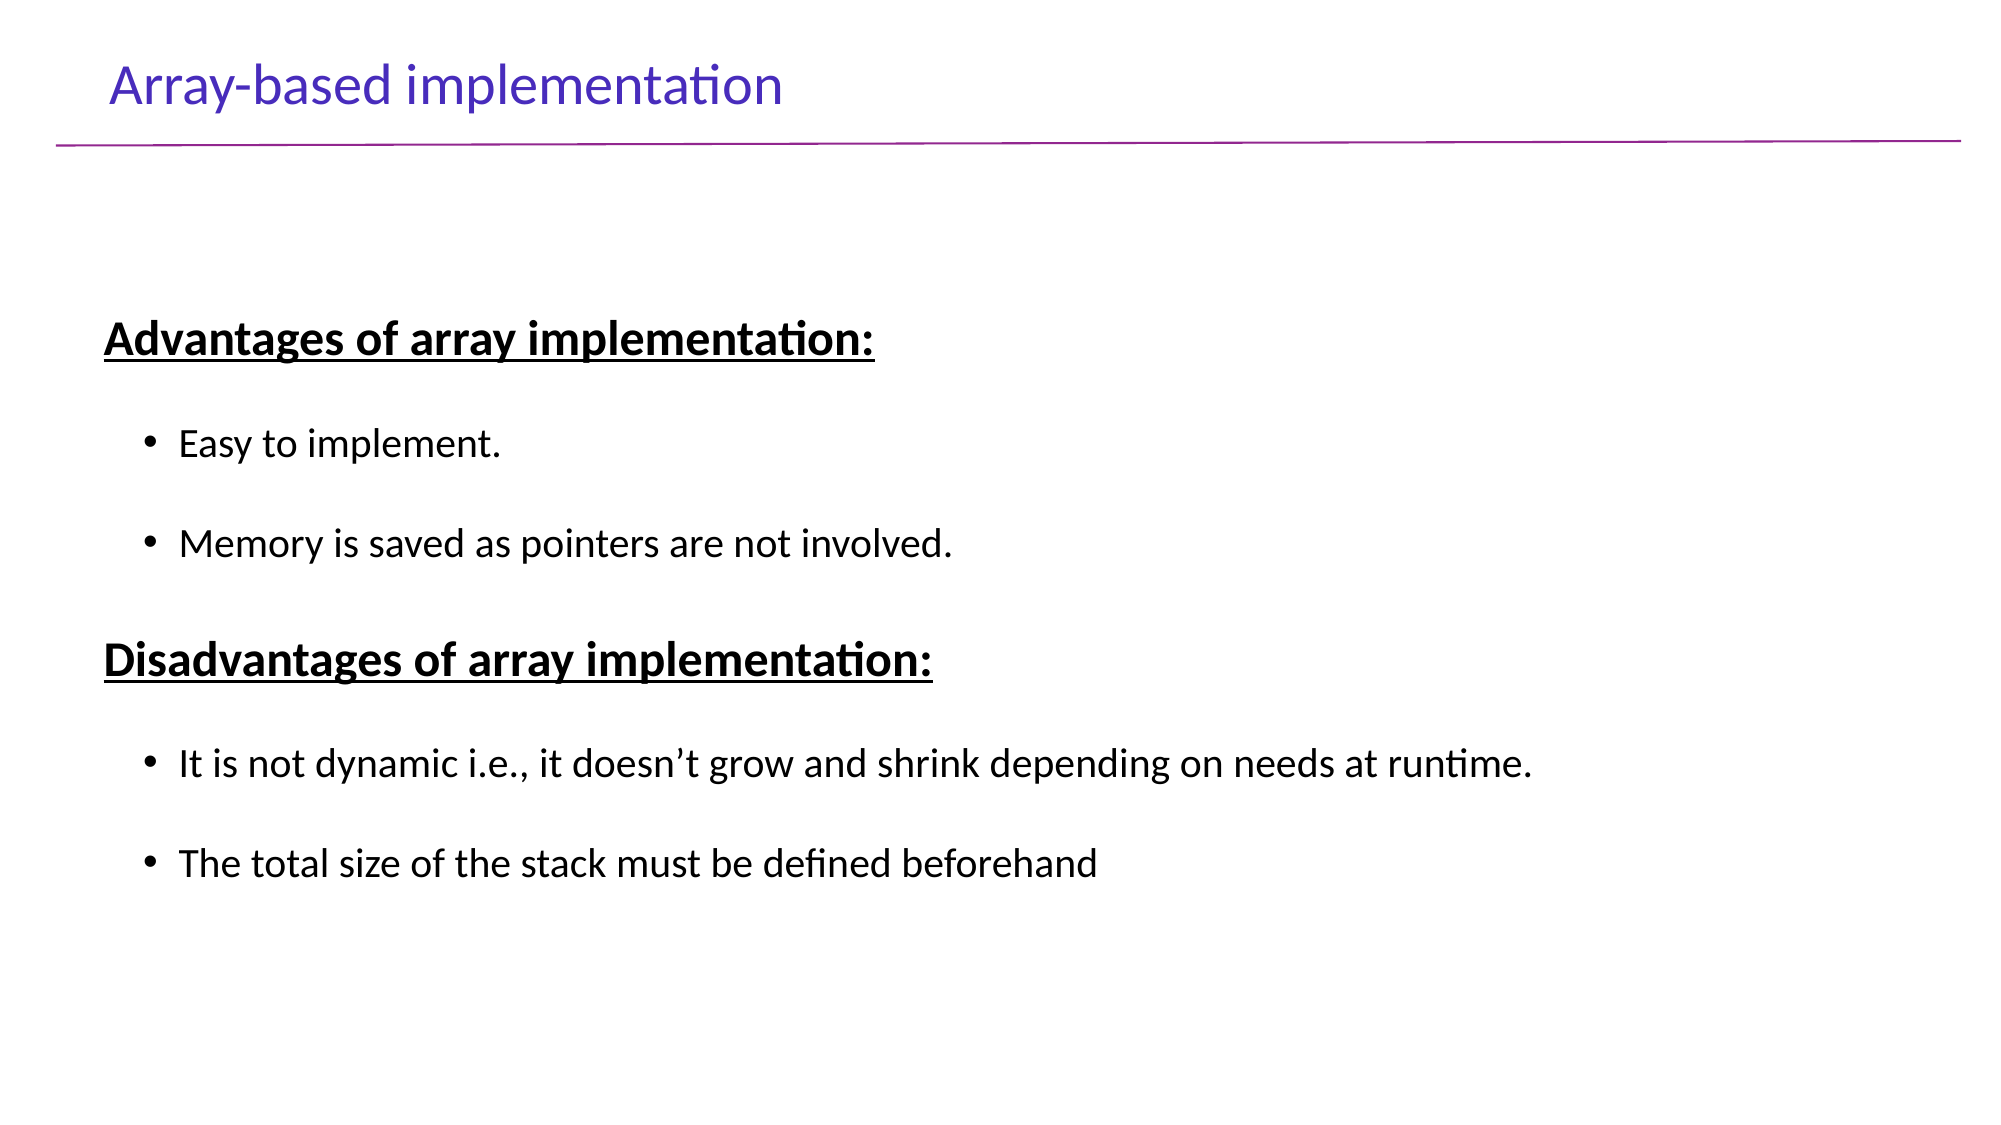

Array-based implementation
Advantages of array implementation:
Easy to implement.
Memory is saved as pointers are not involved.
Disadvantages of array implementation:
It is not dynamic i.e., it doesn’t grow and shrink depending on needs at runtime.
The total size of the stack must be defined beforehand
12